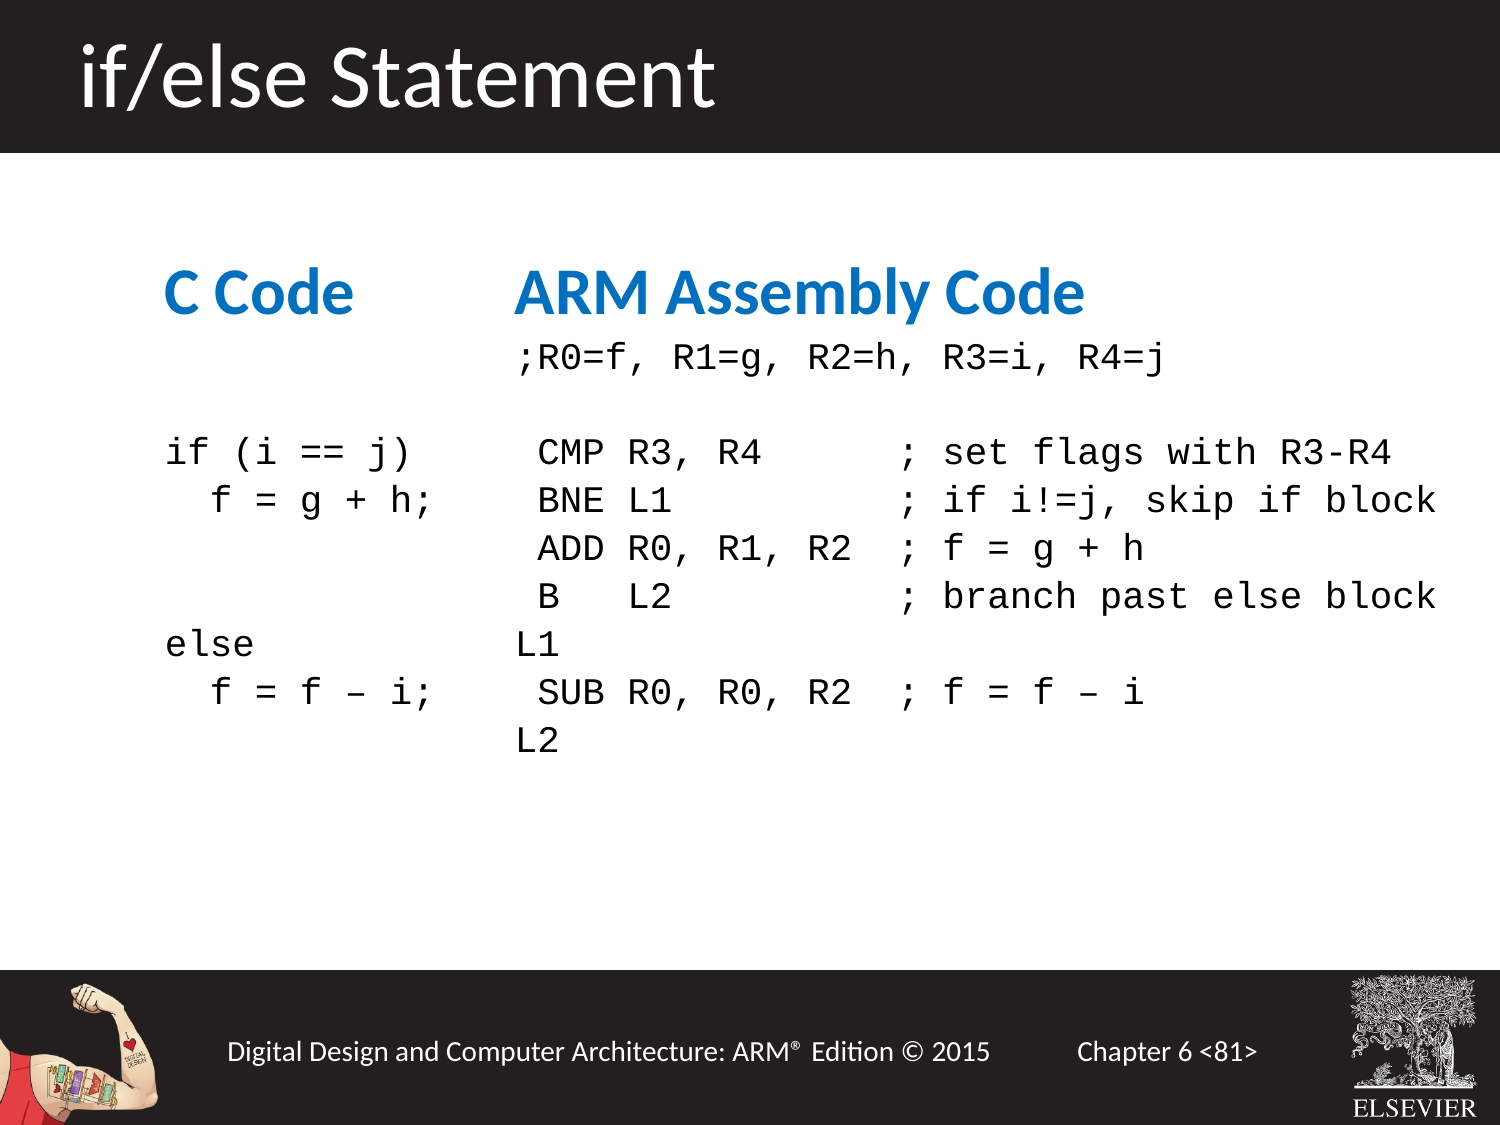

if/else Statement

C Code

if (i == j)
  f = g + h;

else
  f = f – i;
ARM Assembly Code
;R0=f, R1=g, R2=h, R3=i, R4=j

 CMP R3, R4      ; set flags with R3-R4
 BNE L1          ; if i!=j, skip if block
 ADD R0, R1, R2  ; f = g + h
 B   L2          ; branch past else block
L1
 SUB R0, R0, R2  ; f = f – i
L2